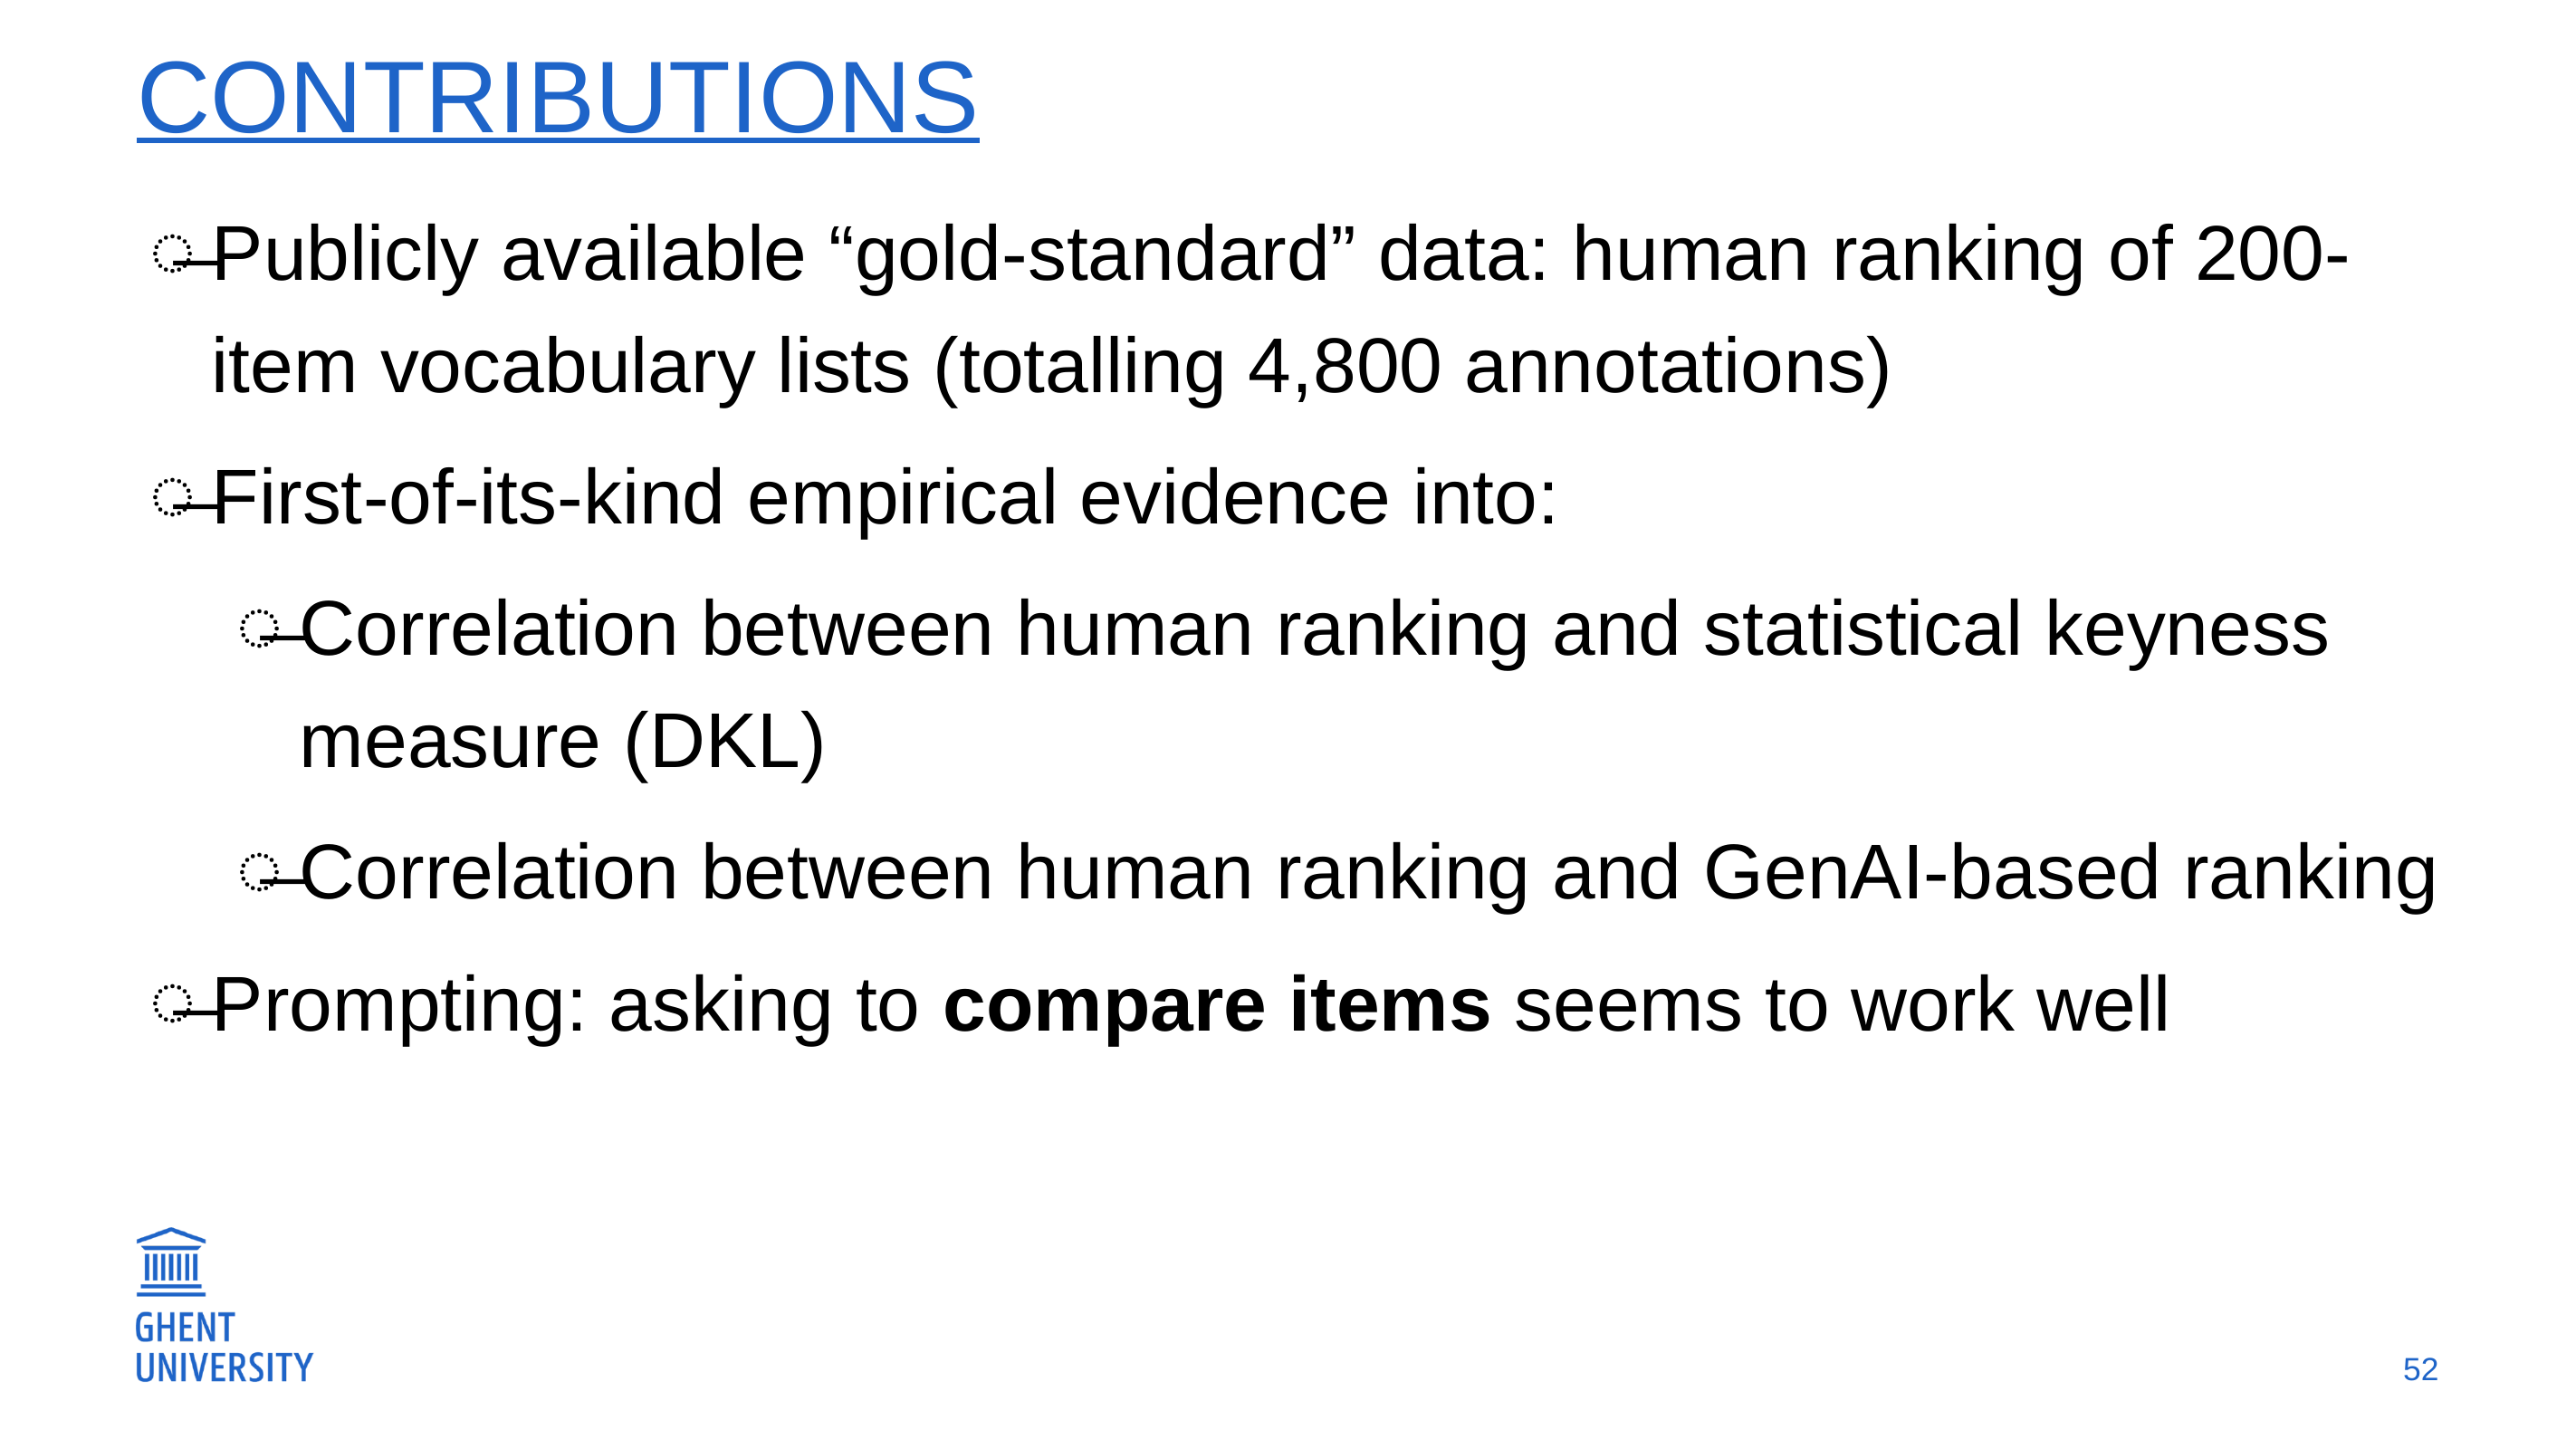

# Contributions
Publicly available “gold-standard” data: human ranking of 200-item vocabulary lists (totalling 4,800 annotations)
First-of-its-kind empirical evidence into:
Correlation between human ranking and statistical keyness measure (DKL)
Correlation between human ranking and GenAI-based ranking
Prompting: asking to compare items seems to work well
52